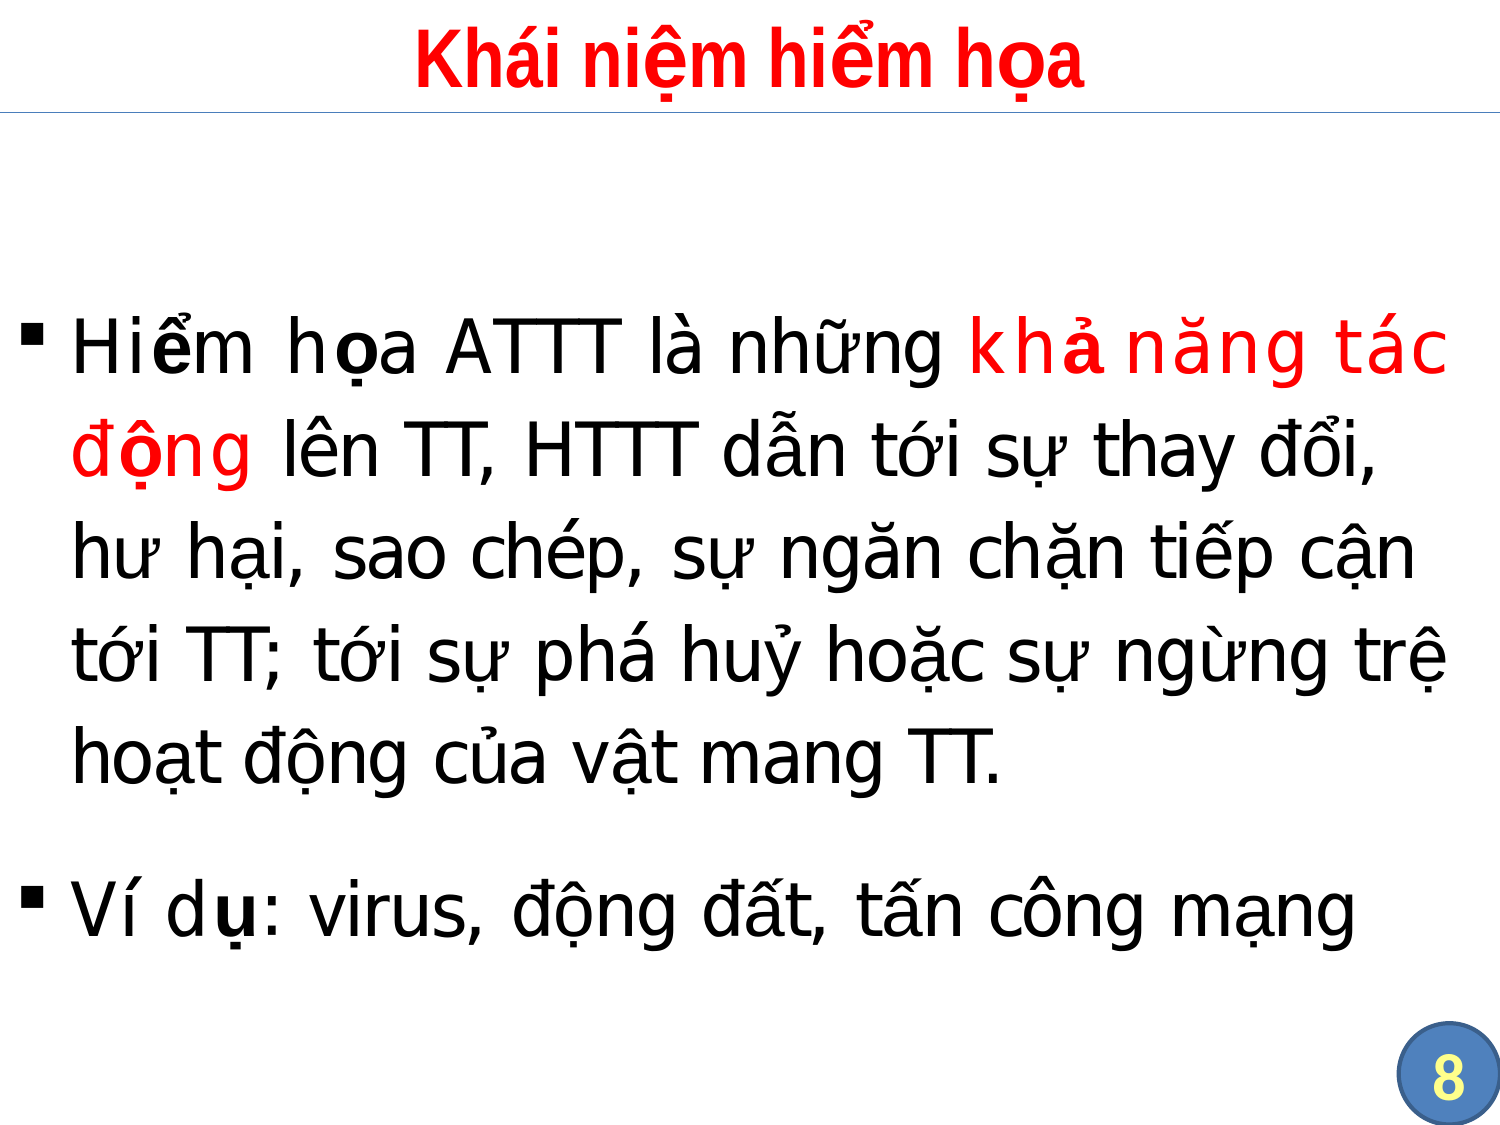

# Khái niệm hiểm họa
Hiểm họa ATTT là những khả năng tác động lên TT, HTTT dẫn tới sự thay đổi, hư hại, sao chép, sự ngăn chặn tiếp cận tới TT; tới sự phá huỷ hoặc sự ngừng trệ hoạt động của vật mang TT.
Ví dụ: virus, động đất, tấn công mạng
8